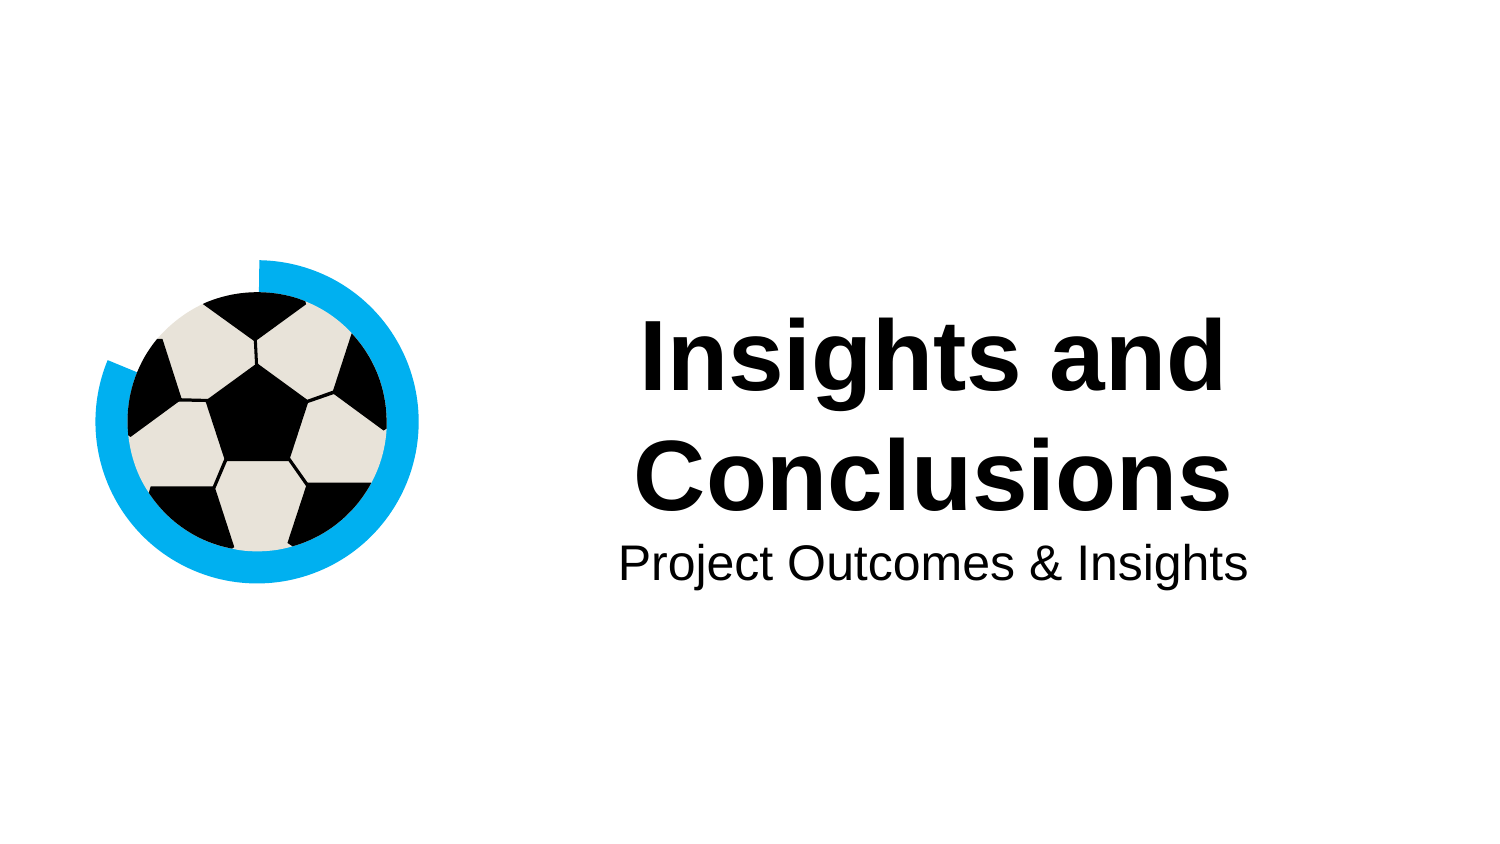

Insights and Conclusions
Project Outcomes & Insights